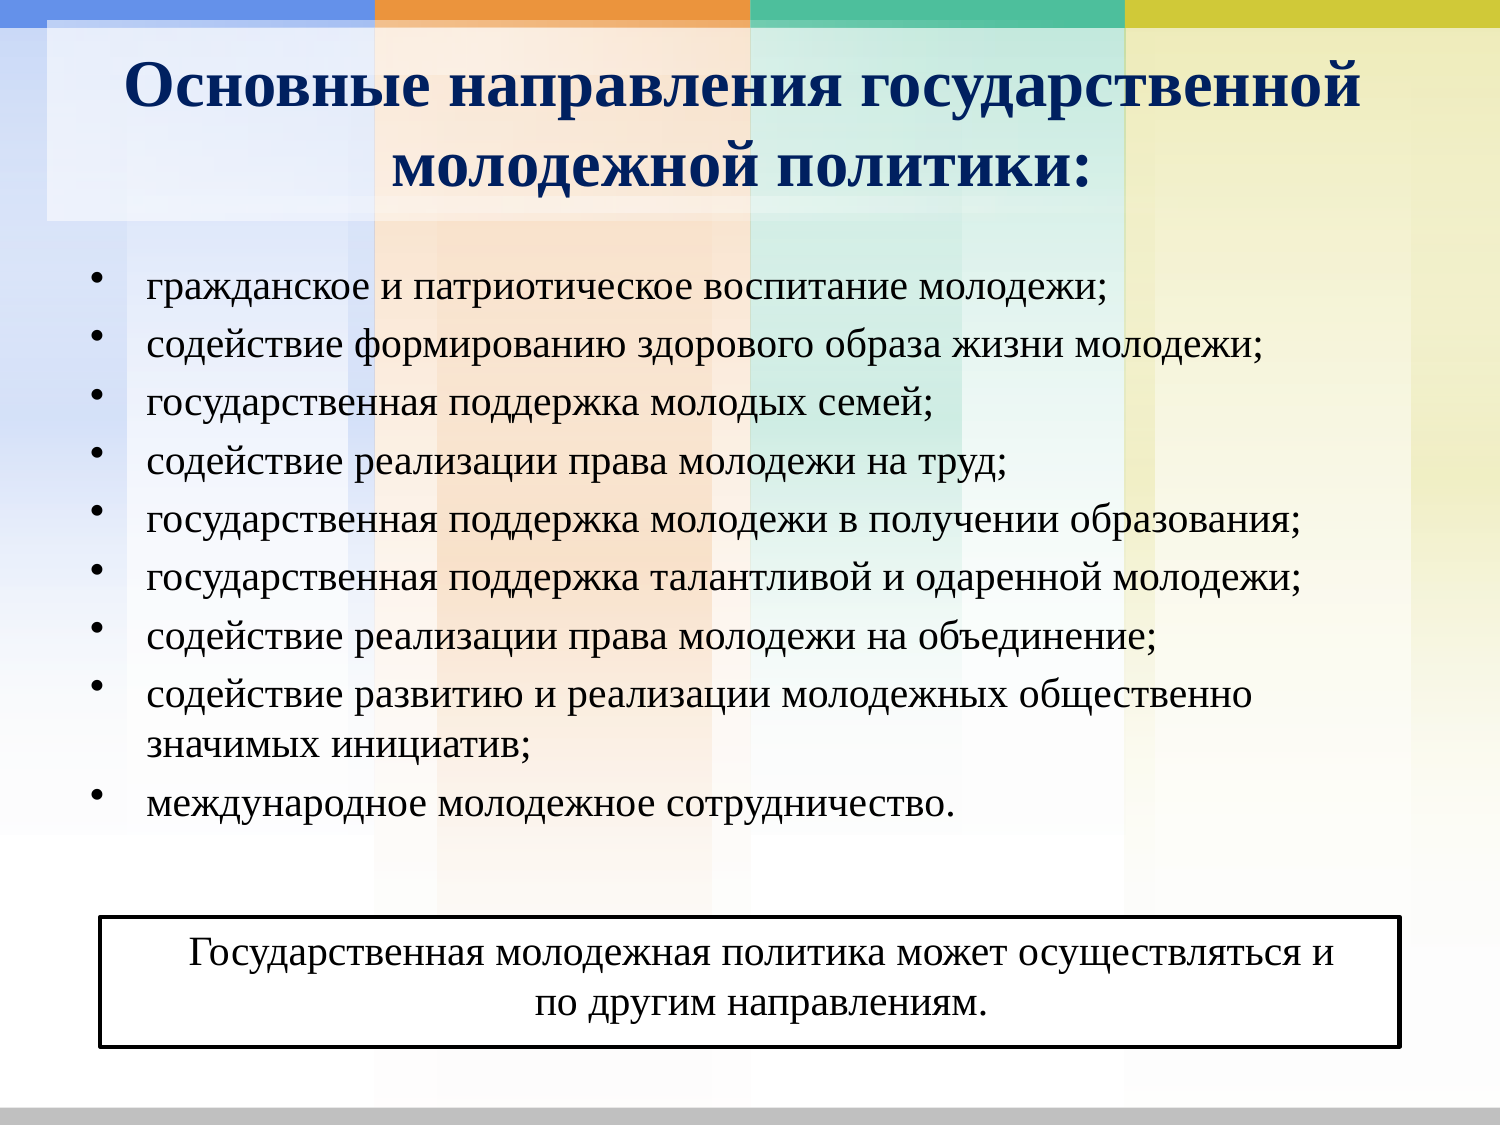

# Основные направления государственной молодежной политики:
гражданское и патриотическое воспитание молодежи;
содействие формированию здорового образа жизни молодежи;
государственная поддержка молодых семей;
содействие реализации права молодежи на труд;
государственная поддержка молодежи в получении образования;
государственная поддержка талантливой и одаренной молодежи;
содействие реализации права молодежи на объединение;
содействие развитию и реализации молодежных общественно значимых инициатив;
международное молодежное сотрудничество.

Государственная молодежная политика может осуществляться и по другим направлениям.